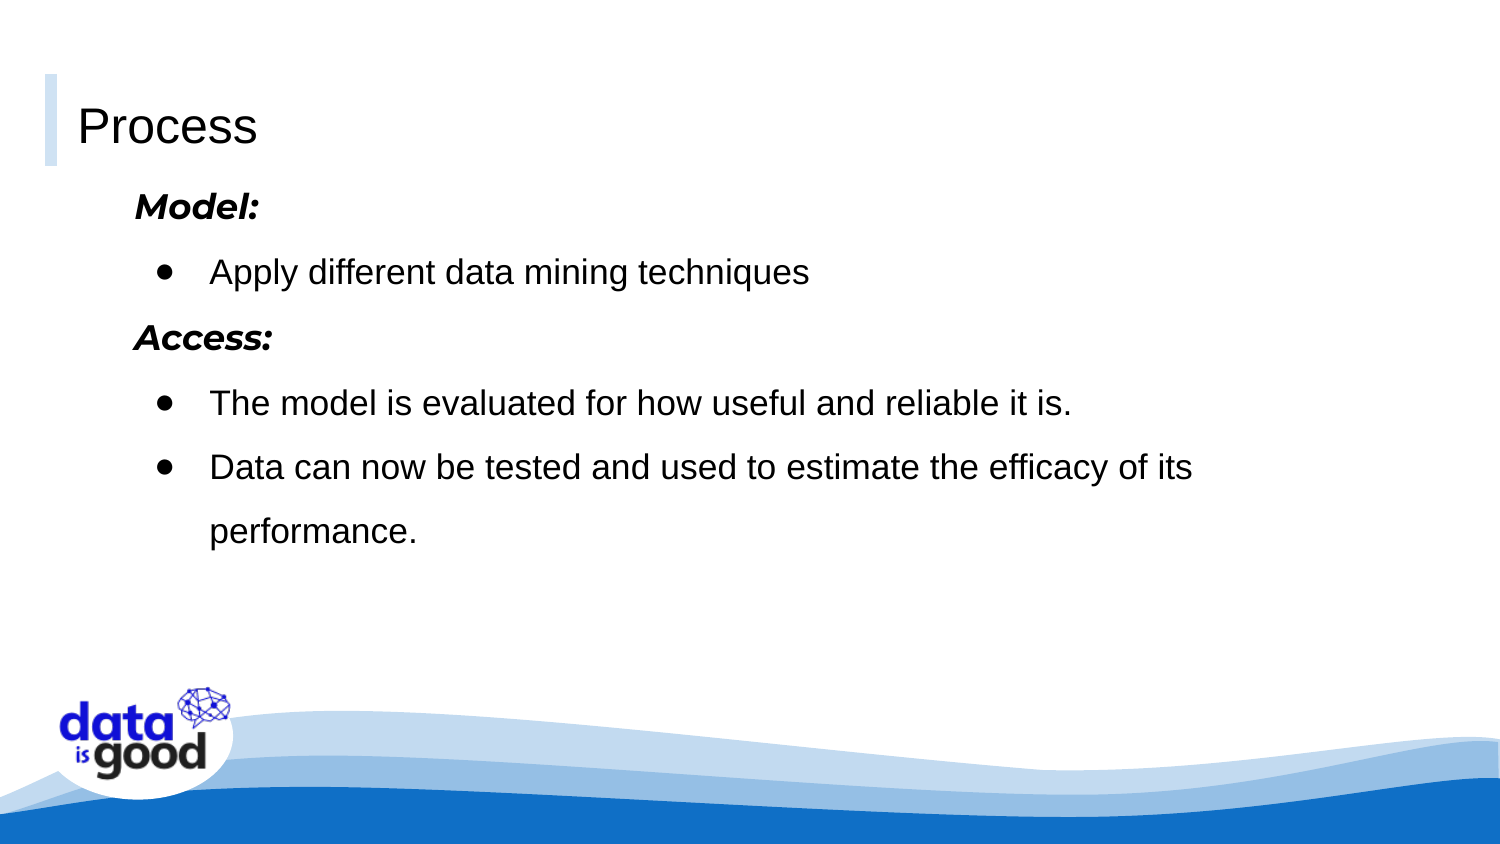

# Process
Model:
Apply different data mining techniques
Access:
The model is evaluated for how useful and reliable it is.
Data can now be tested and used to estimate the efficacy of its performance.